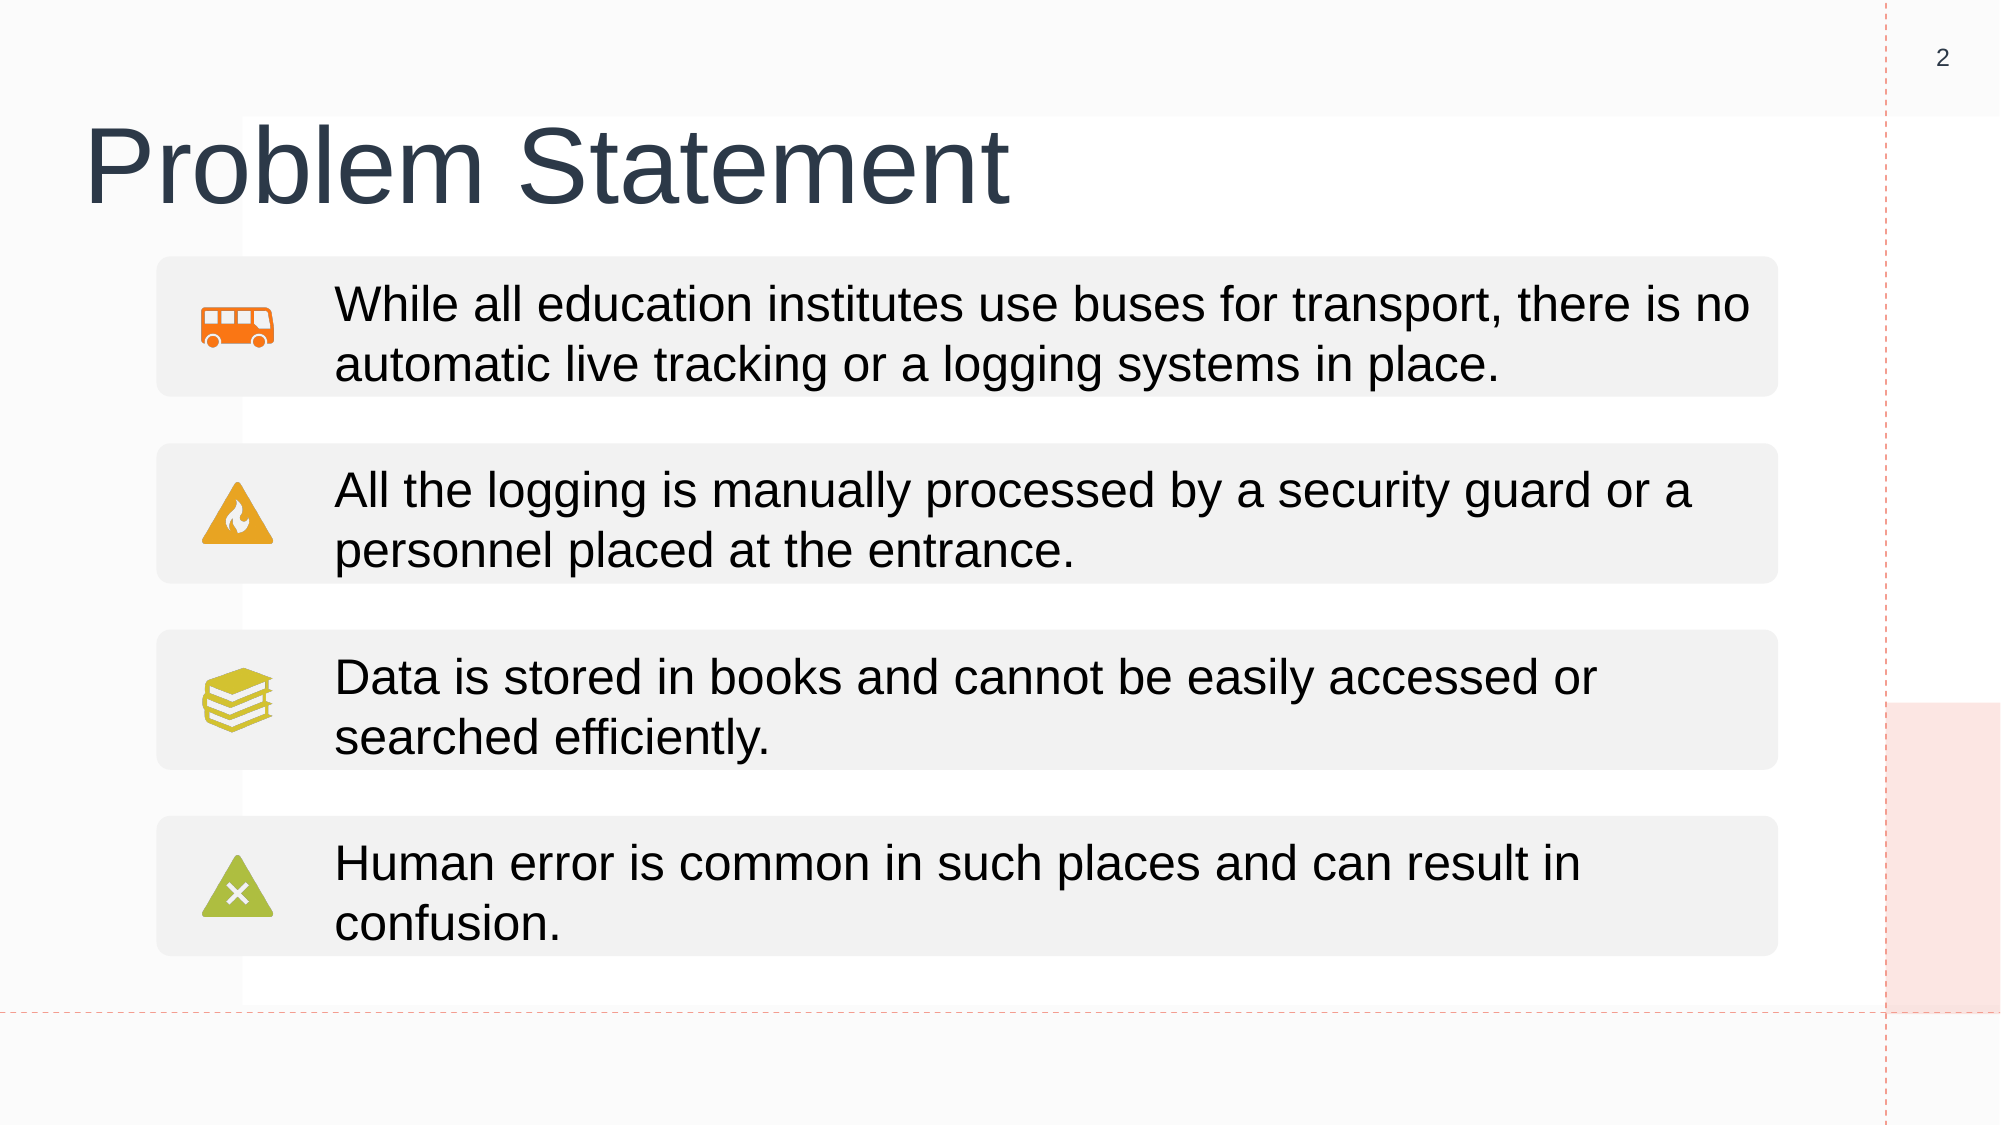

2
# Problem Statement
While all education institutes use buses for transport, there is no automatic live tracking or a logging systems in place.
All the logging is manually processed by a security guard or a personnel placed at the entrance.
Data is stored in books and cannot be easily accessed or searched efficiently.
Human error is common in such places and can result in confusion.